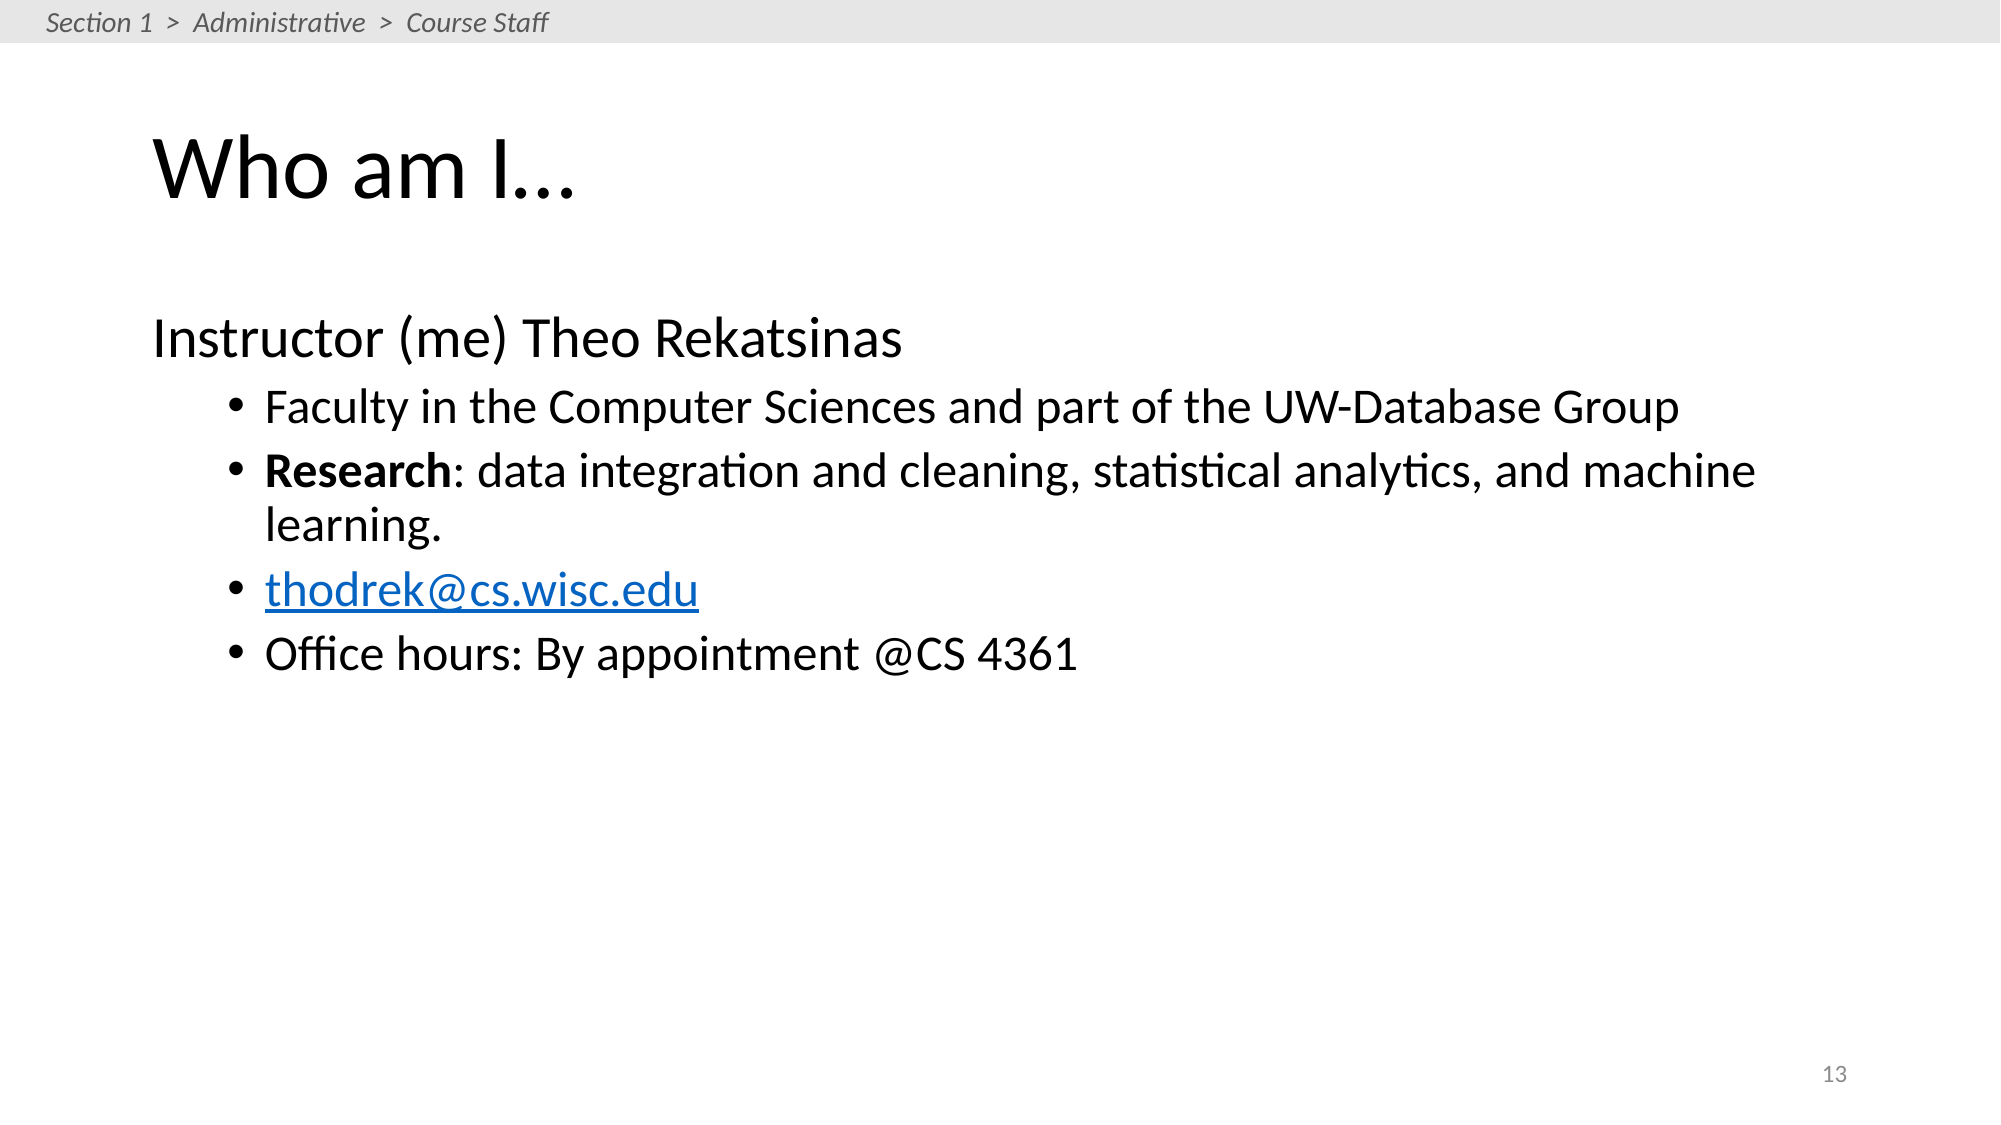

Section 1  >  Administrative  >  Course Staff
# Who am I…
Instructor (me) Theo Rekatsinas
Faculty in the Computer Sciences and part of the UW-Database Group
Research: data integration and cleaning, statistical analytics, and machine learning.
thodrek@cs.wisc.edu
Office hours: By appointment @CS 4361
13